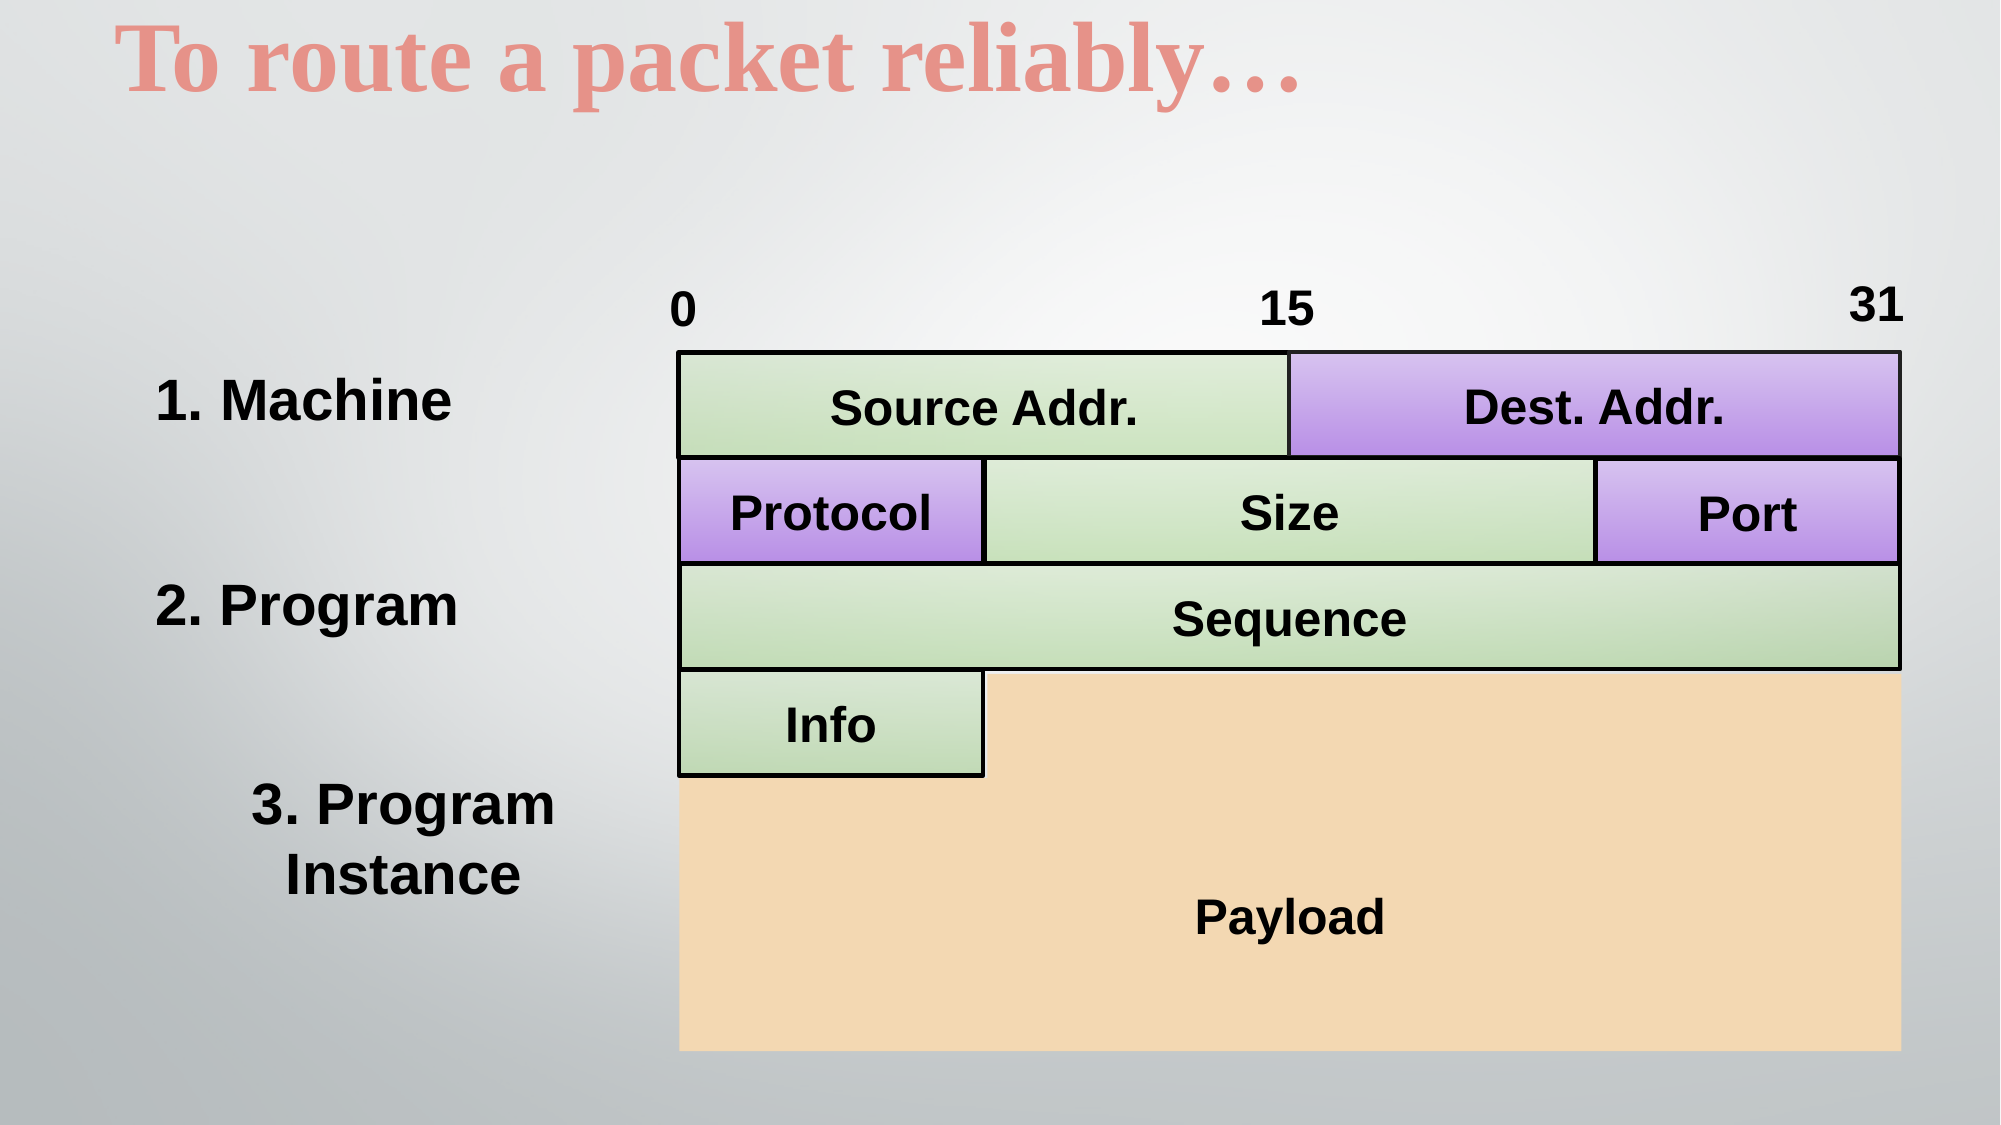

To route a packet reliably…
31
15
0
Dest. Addr.
Source Addr.
1. Machine
Protocol
Size
Port
2. Program
Sequence
Info

Payload
3. Program Instance